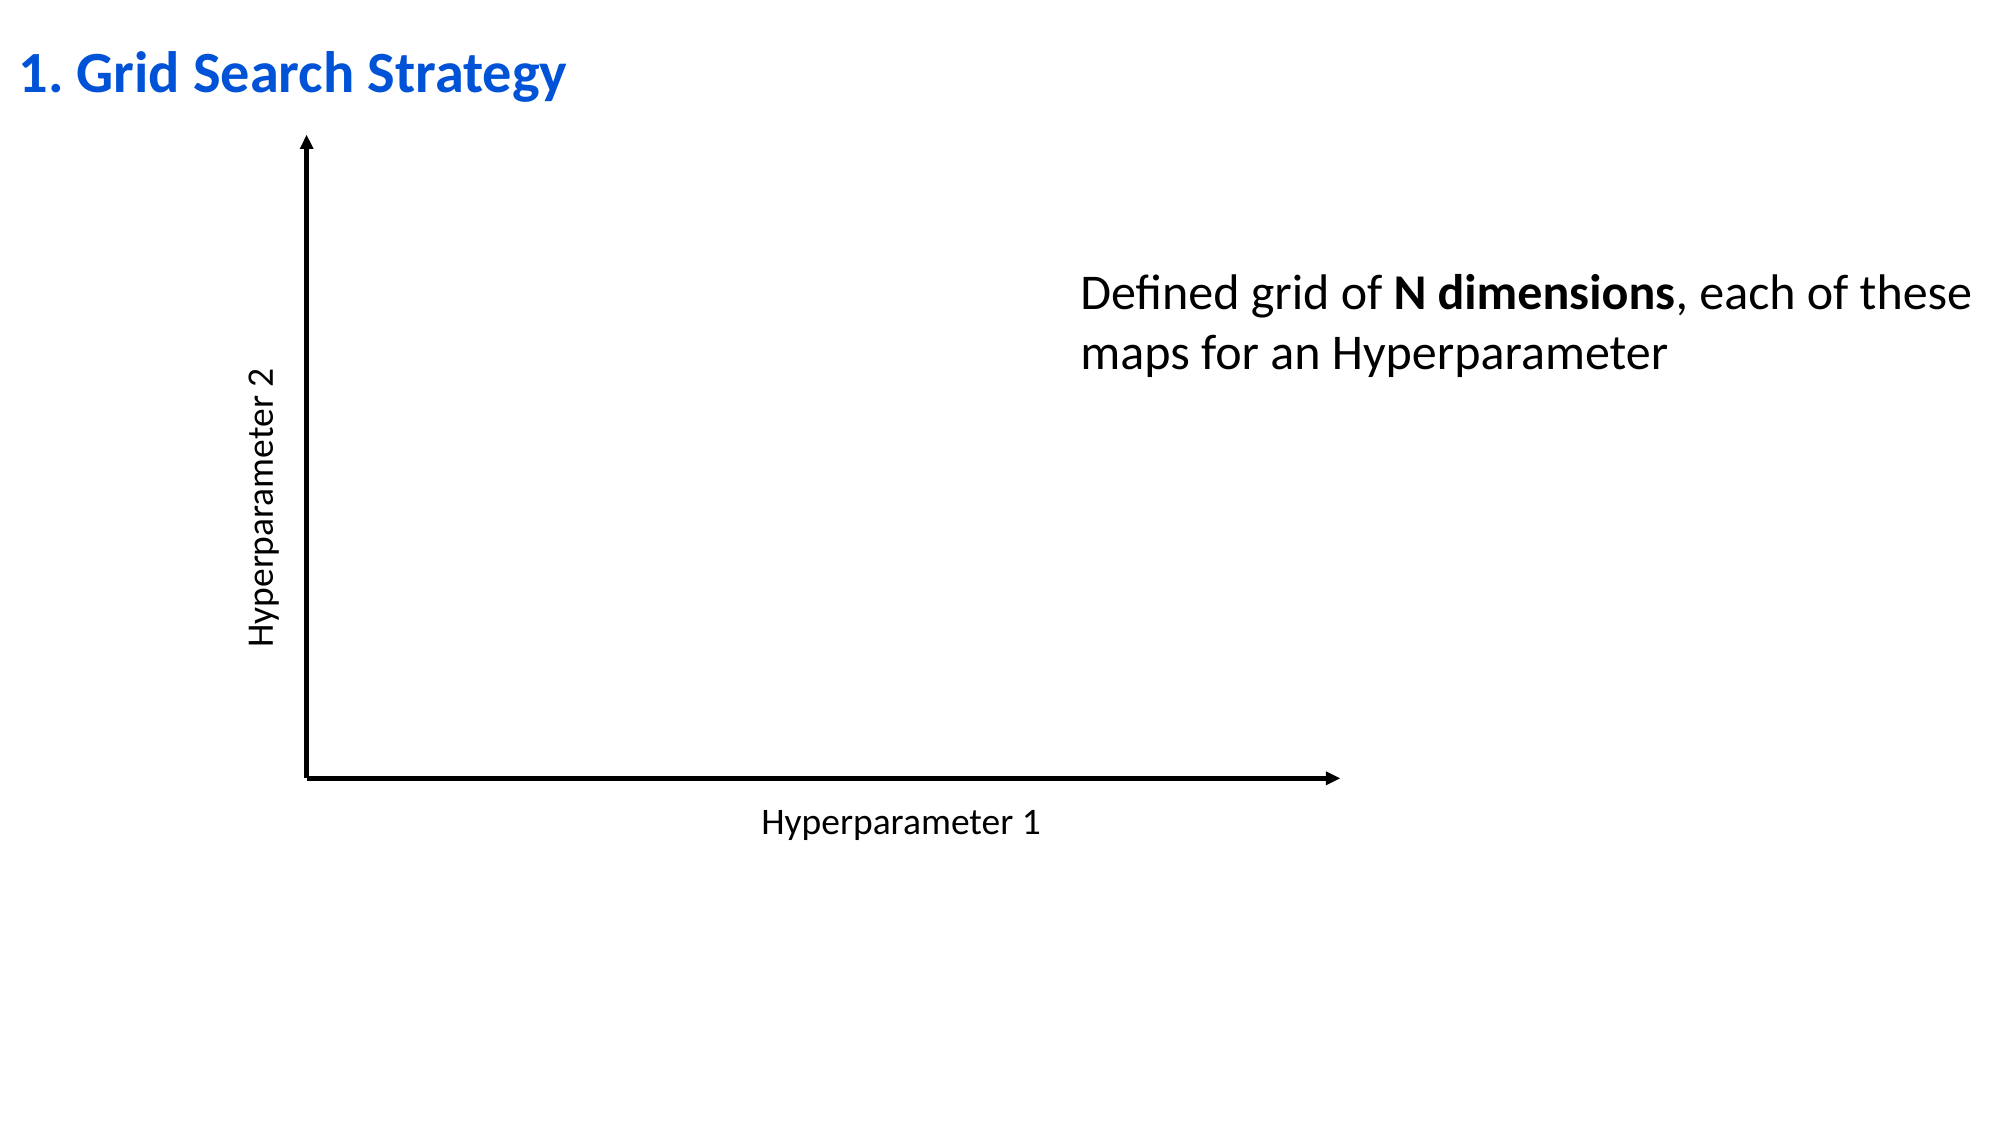

1. Grid Search Strategy
Defined grid of N dimensions, each of these maps for an Hyperparameter
Hyperparameter 2
Hyperparameter 1